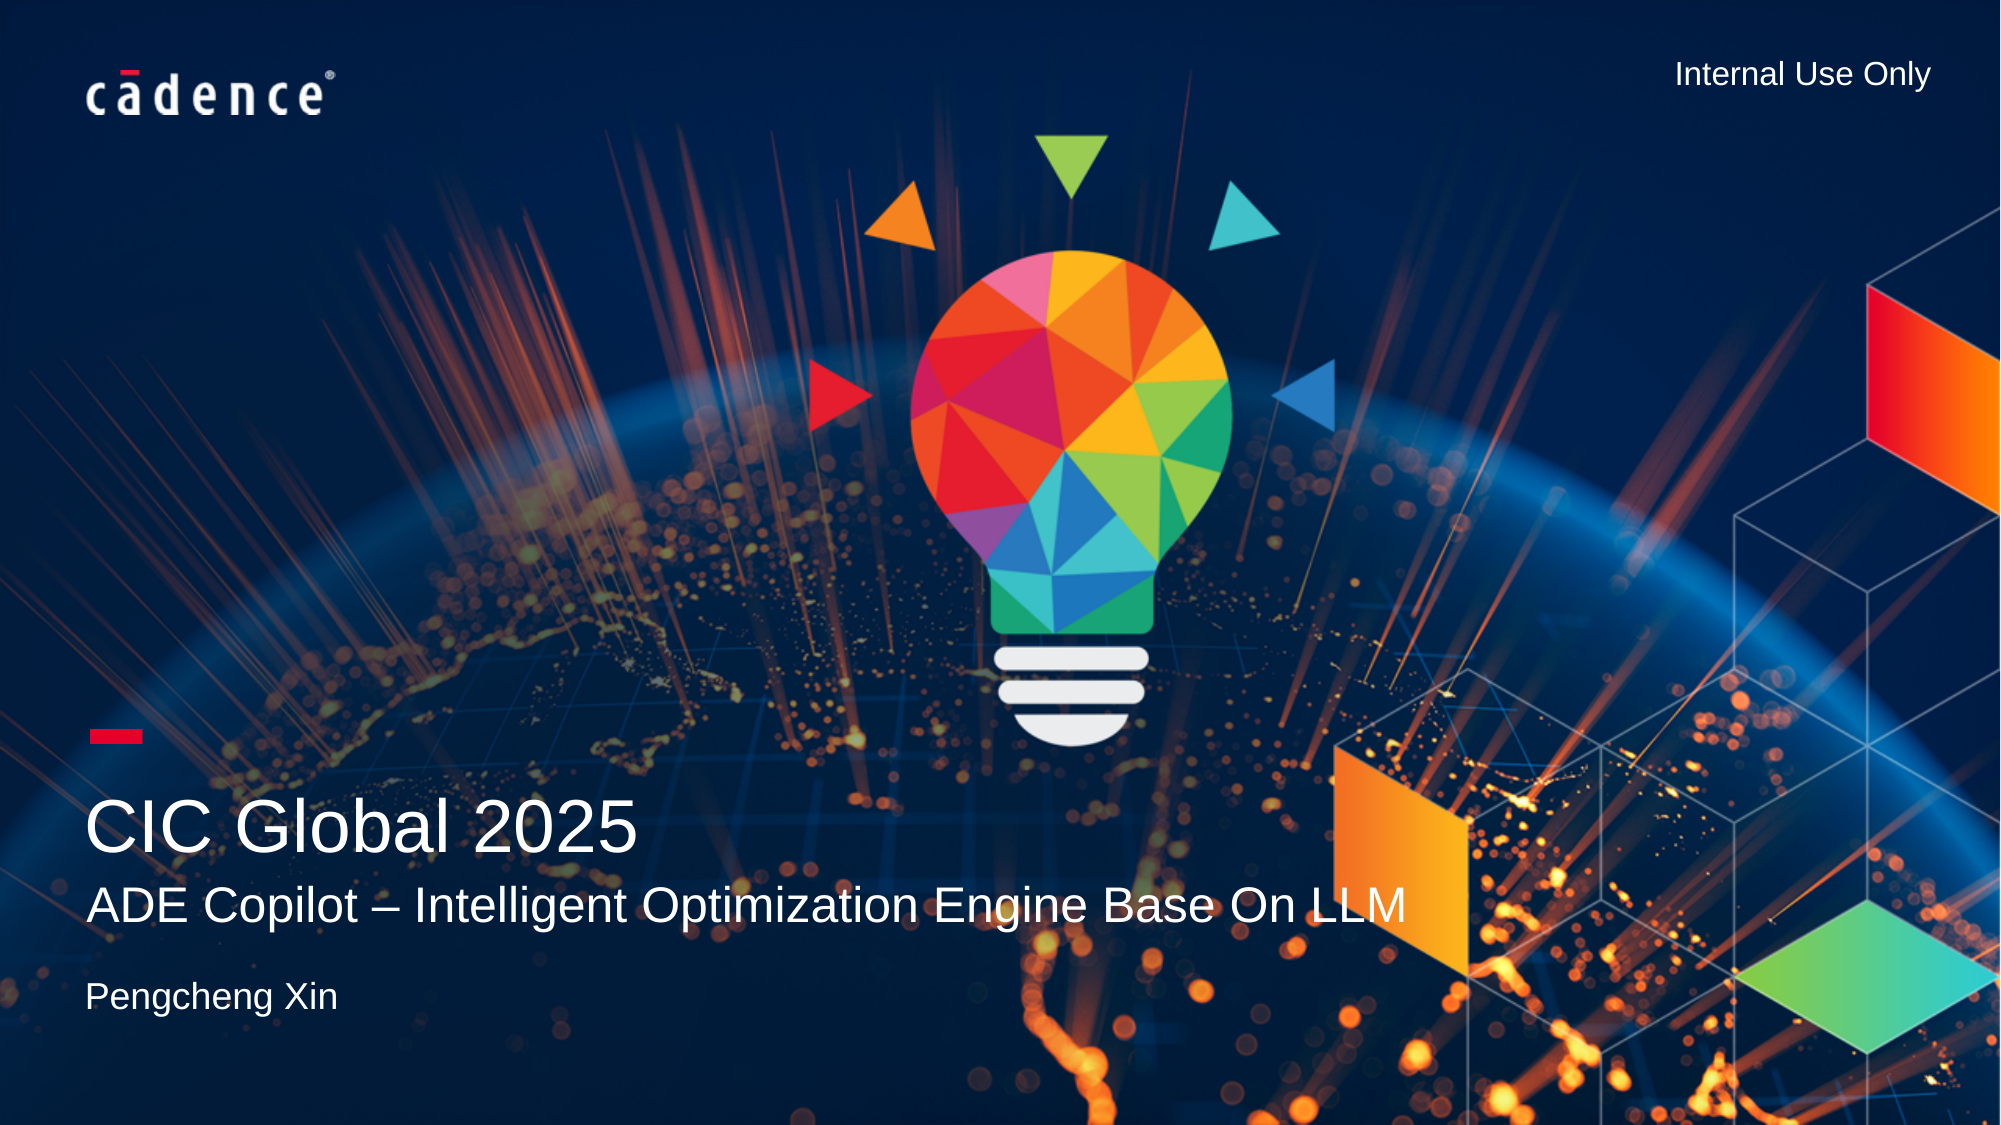

# CIC Global 2025
ADE Copilot – Intelligent Optimization Engine Base On LLM
Pengcheng Xin